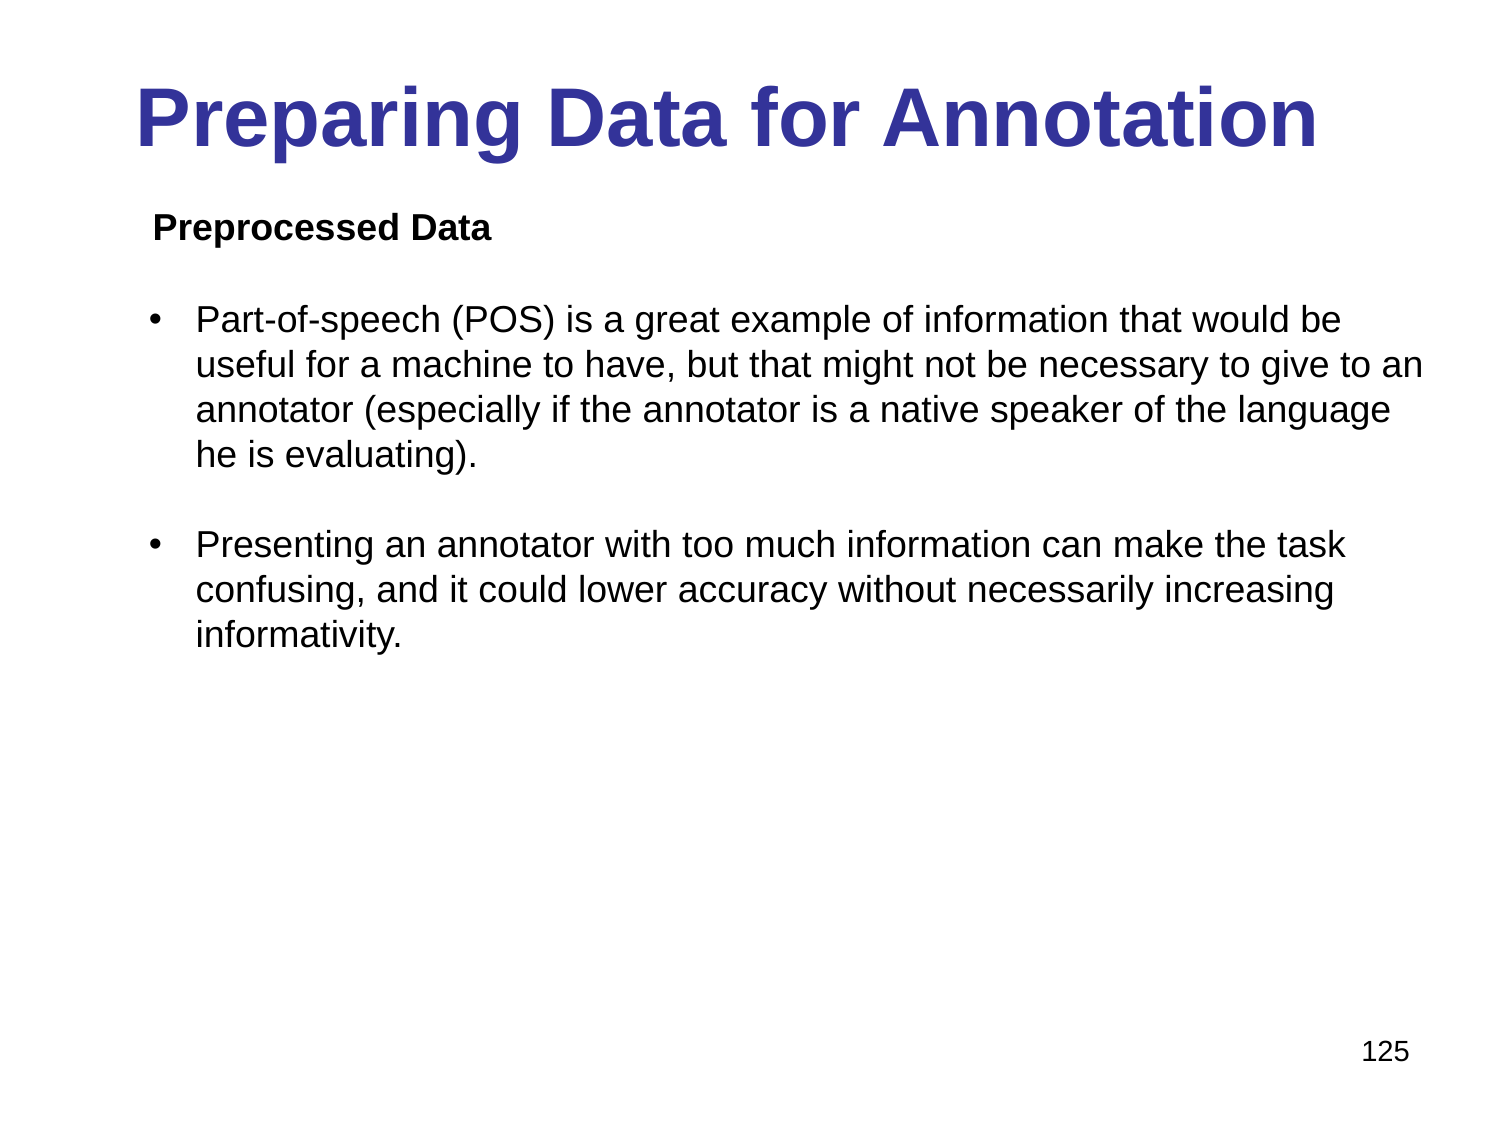

# Preparing Data for Annotation

Preprocessed Data

Part-of-speech (POS) is a great example of information that would be useful for a ma­chine to have, but that might not be necessary to give to an annotator (especially if the annotator is a native speaker of the language he is evaluating).

Presenting an annotator with too much information can make the task confusing, and it could lower accuracy without necessarily increasing informativity.
125